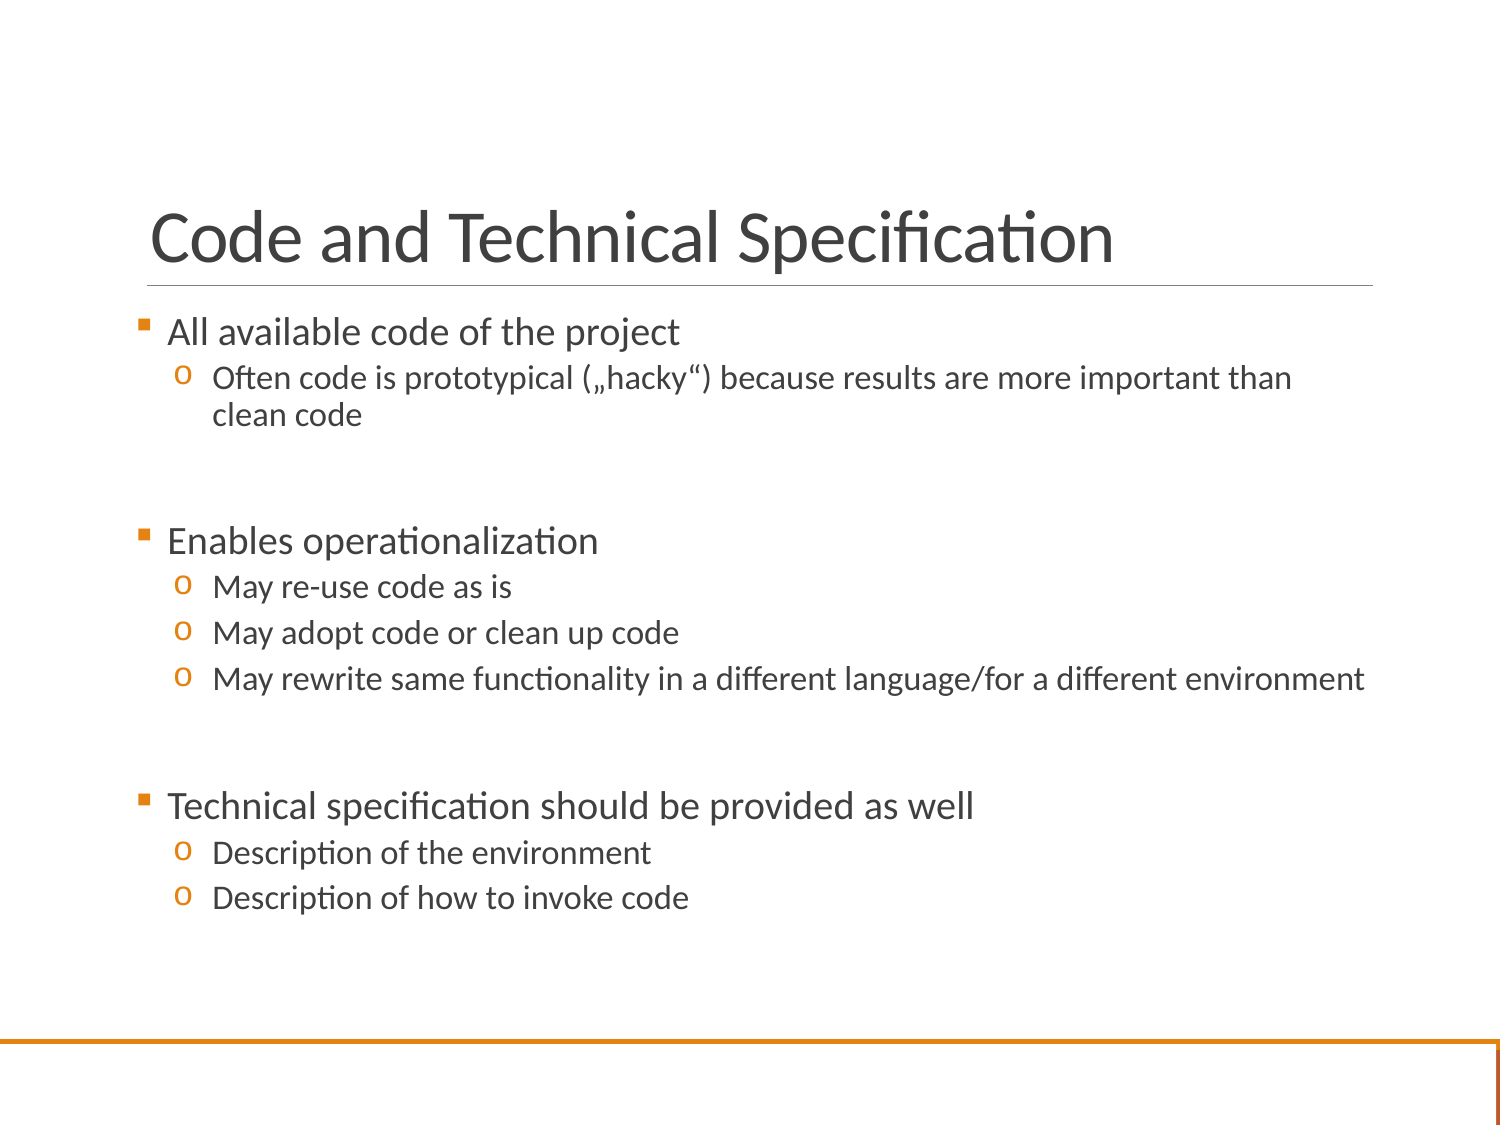

# Code and Technical Specification
All available code of the project
Often code is prototypical („hacky“) because results are more important than clean code

Enables operationalization
May re-use code as is
May adopt code or clean up code
May rewrite same functionality in a different language/for a different environment

Technical specification should be provided as well
Description of the environment
Description of how to invoke code
65